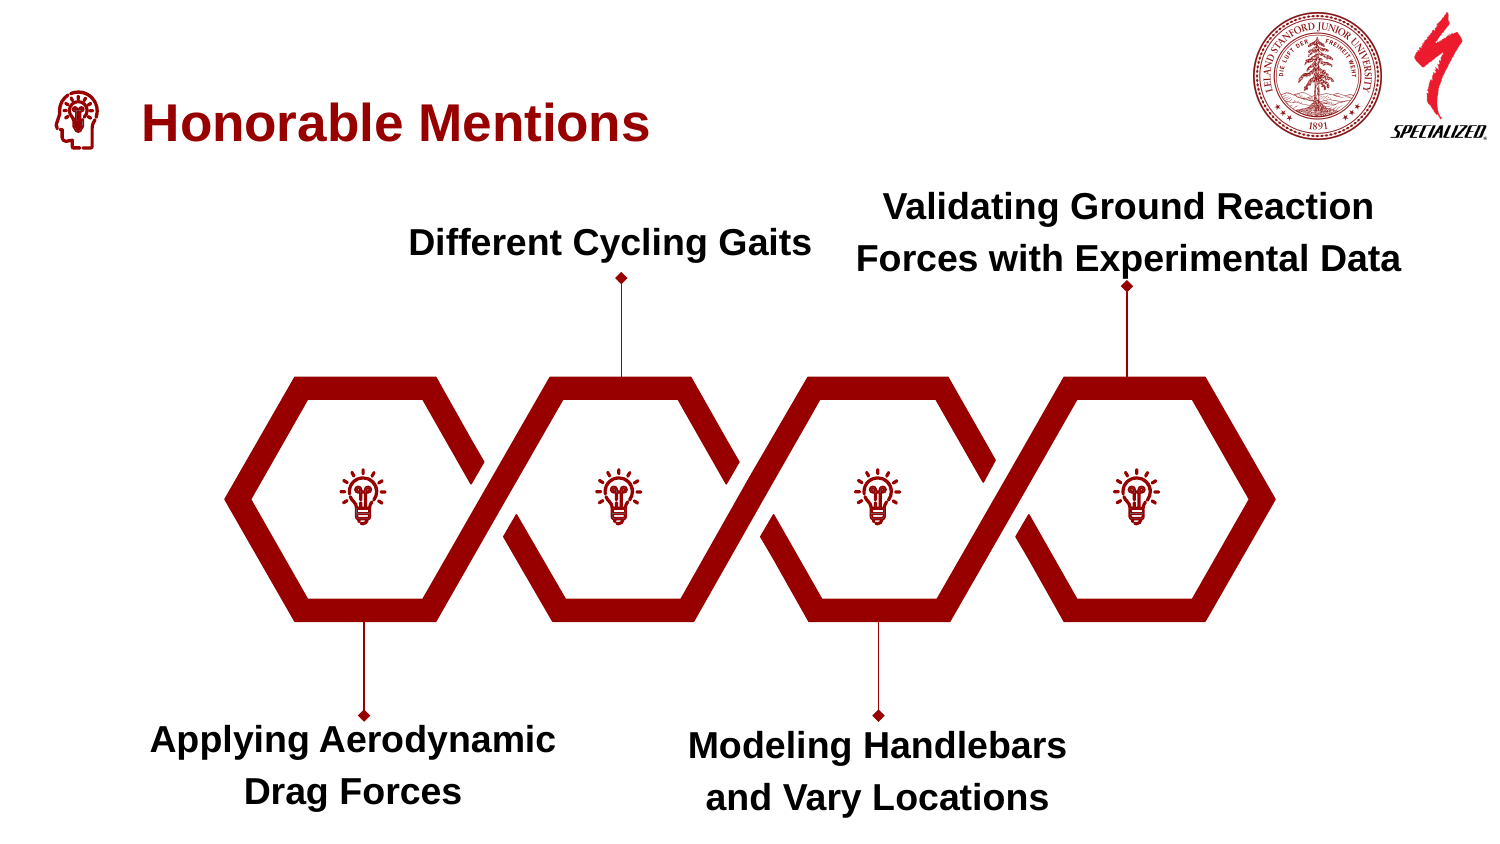

# Honorable Mentions

Validating Ground Reaction Forces with Experimental Data

Different Cycling Gaits

Applying Aerodynamic Drag Forces
Modeling Handlebars and Vary Locations